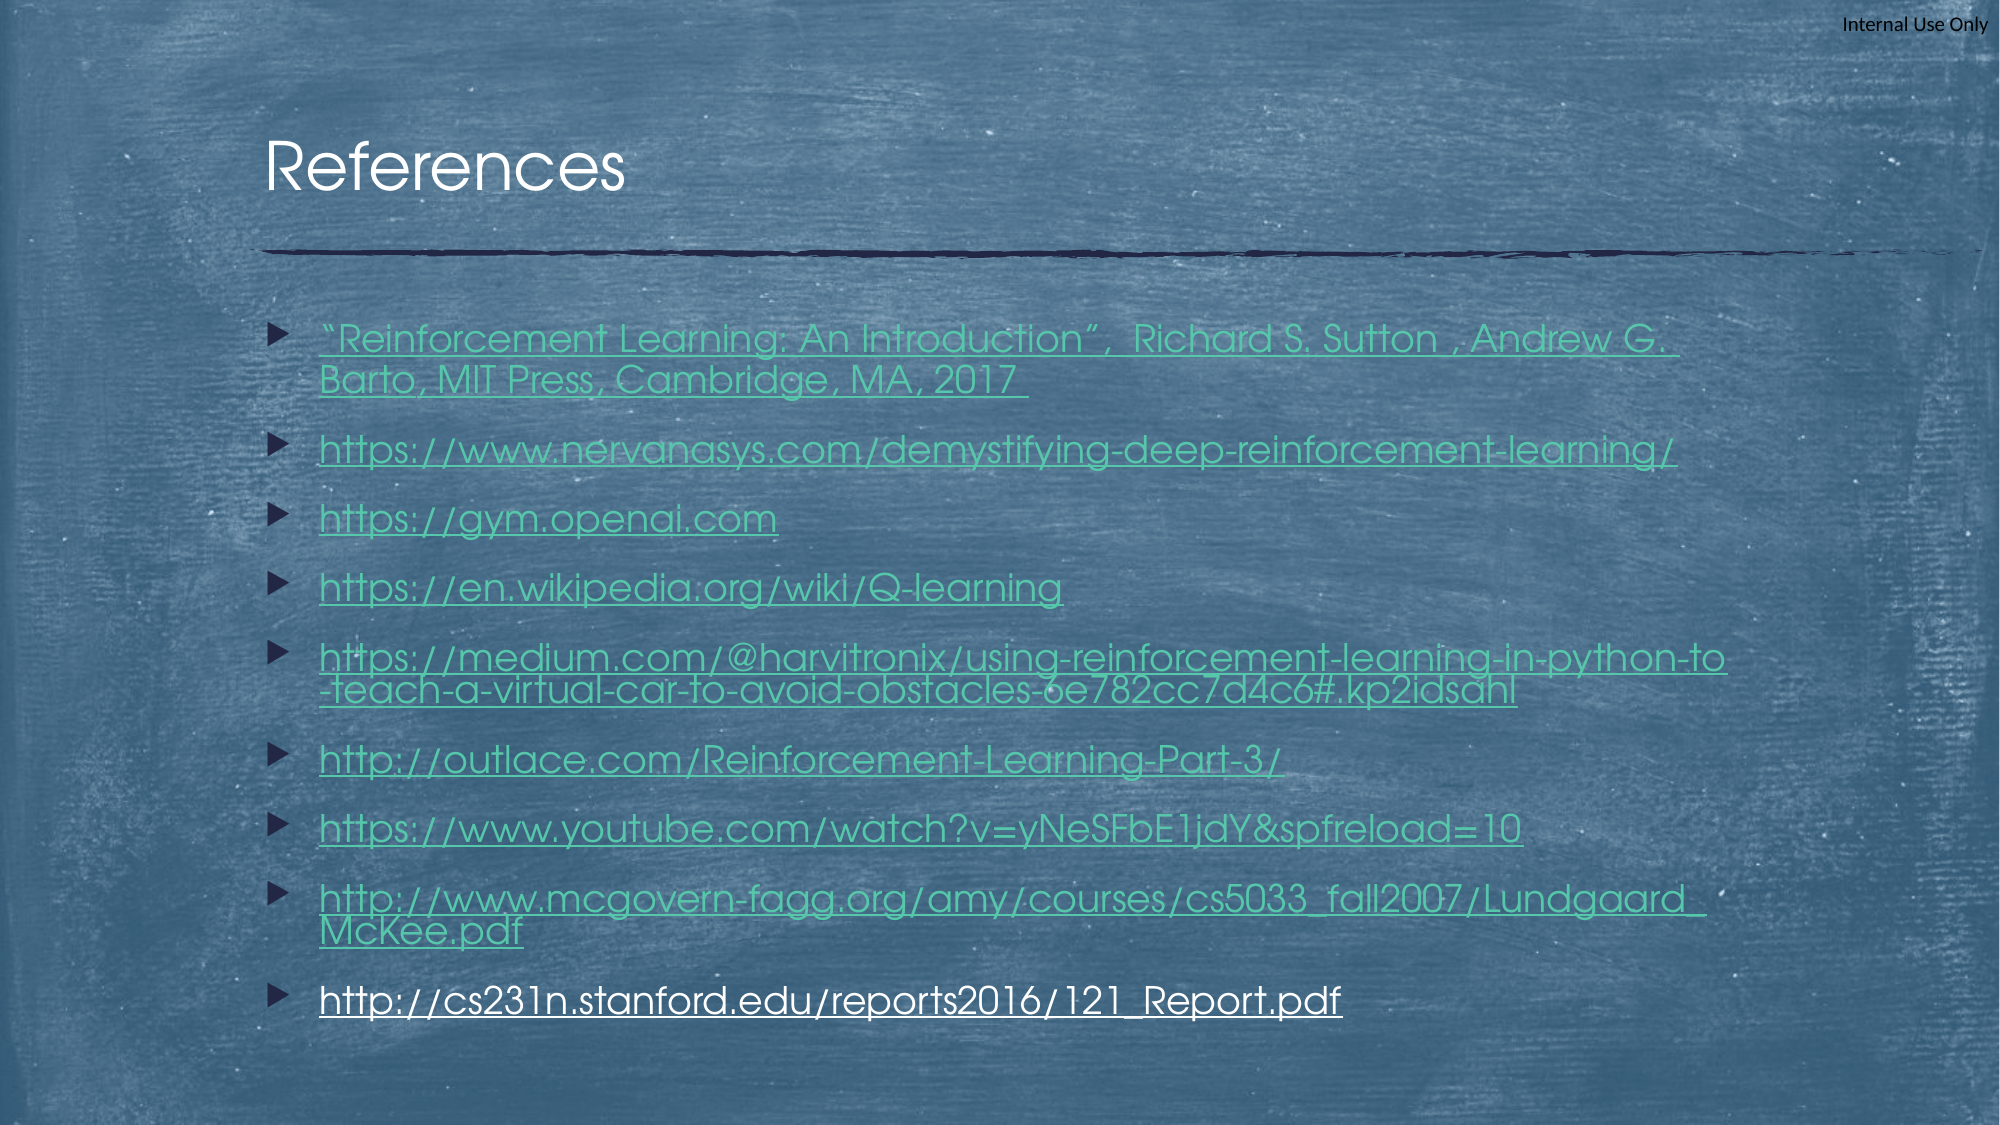

# References
“Reinforcement Learning: An Introduction”,  Richard S. Sutton , Andrew G. Barto, MIT Press, Cambridge, MA, 2017
https://www.nervanasys.com/demystifying-deep-reinforcement-learning/
https://gym.openai.com
https://en.wikipedia.org/wiki/Q-learning
https://medium.com/@harvitronix/using-reinforcement-learning-in-python-to-teach-a-virtual-car-to-avoid-obstacles-6e782cc7d4c6#.kp2idsahl
http://outlace.com/Reinforcement-Learning-Part-3/
https://www.youtube.com/watch?v=yNeSFbE1jdY&spfreload=10
http://www.mcgovern-fagg.org/amy/courses/cs5033_fall2007/Lundgaard_McKee.pdf
http://cs231n.stanford.edu/reports2016/121_Report.pdf